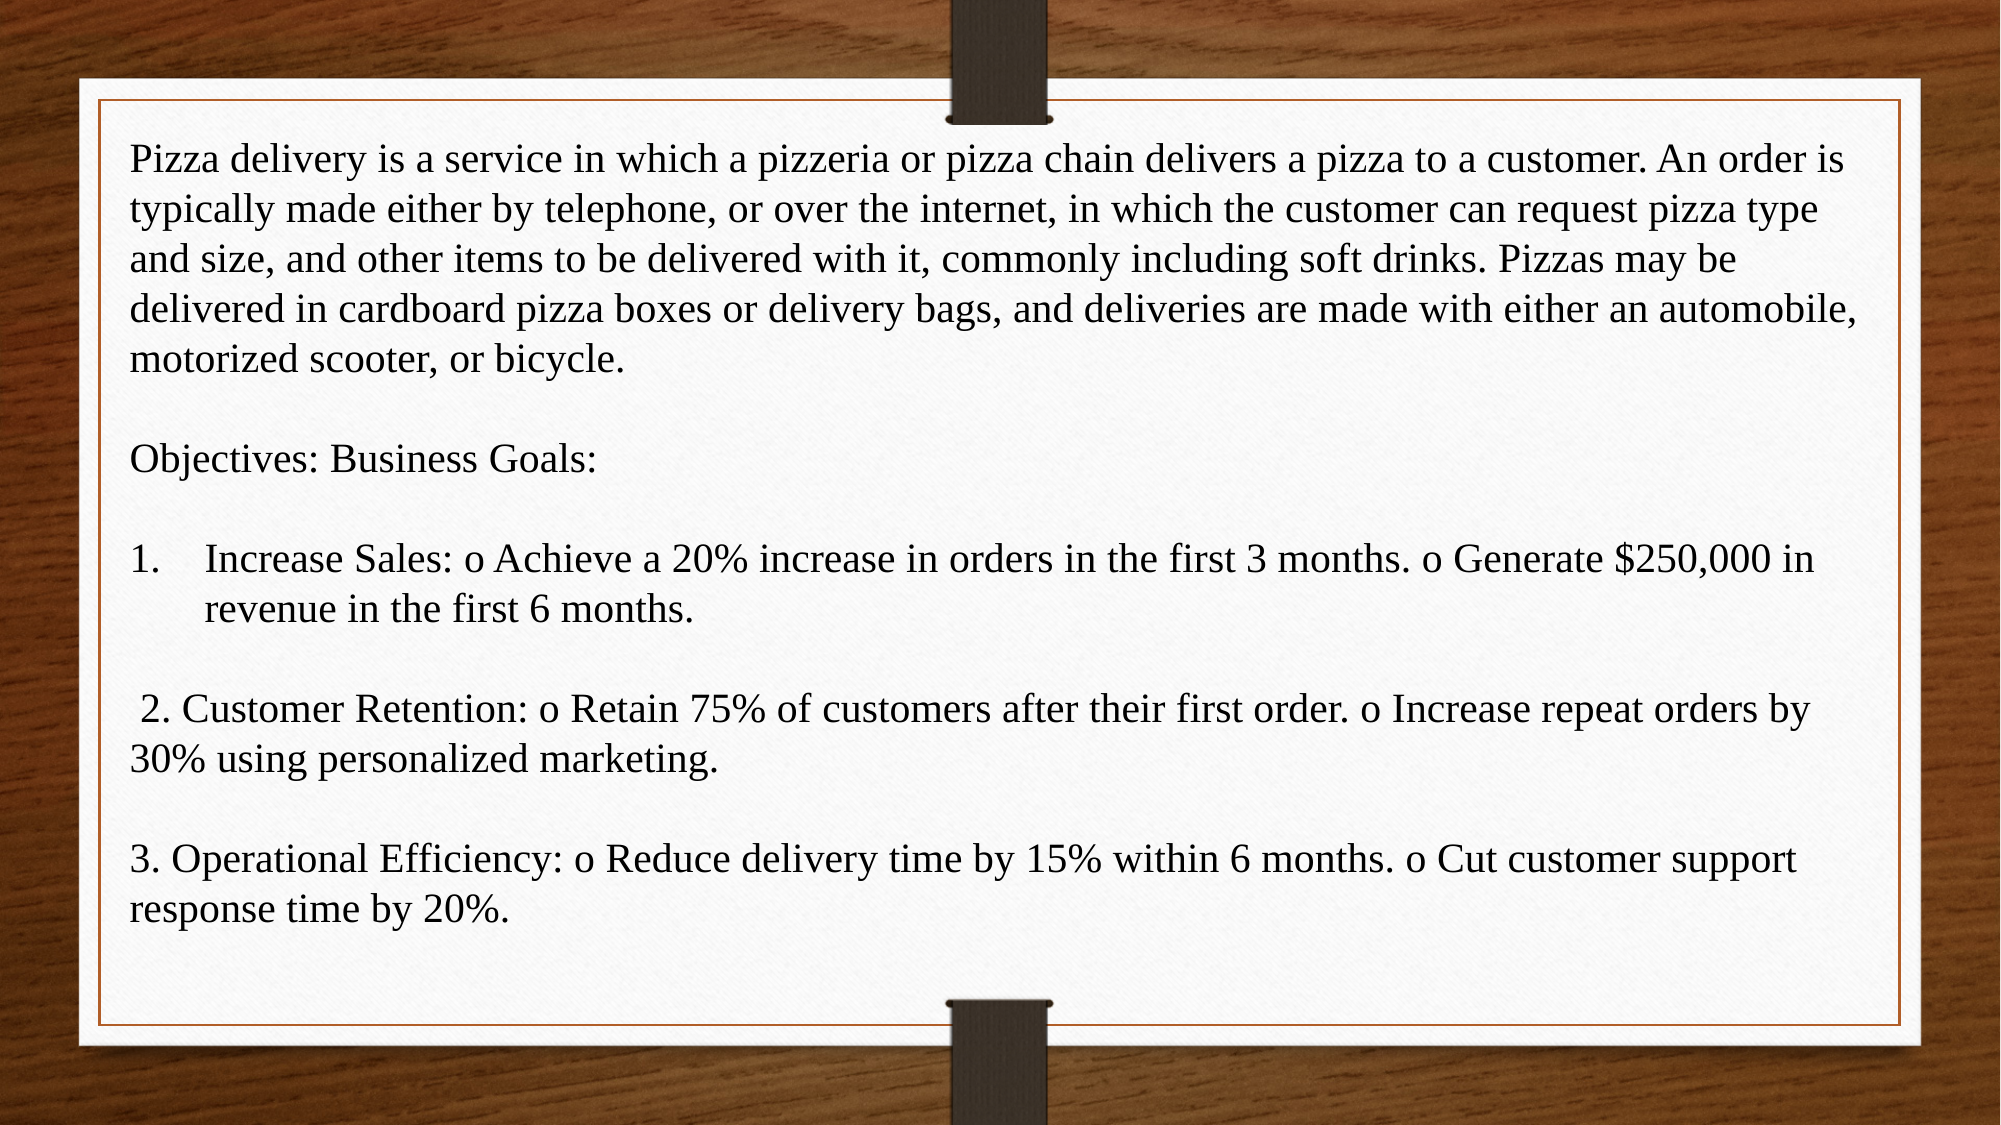

Pizza delivery is a service in which a pizzeria or pizza chain delivers a pizza to a customer. An order is typically made either by telephone, or over the internet, in which the customer can request pizza type and size, and other items to be delivered with it, commonly including soft drinks. Pizzas may be delivered in cardboard pizza boxes or delivery bags, and deliveries are made with either an automobile, motorized scooter, or bicycle.

Objectives: Business Goals:

Increase Sales: o Achieve a 20% increase in orders in the first 3 months. o Generate $250,000 in revenue in the first 6 months.

 2. Customer Retention: o Retain 75% of customers after their first order. o Increase repeat orders by 30% using personalized marketing.

3. Operational Efficiency: o Reduce delivery time by 15% within 6 months. o Cut customer support response time by 20%.